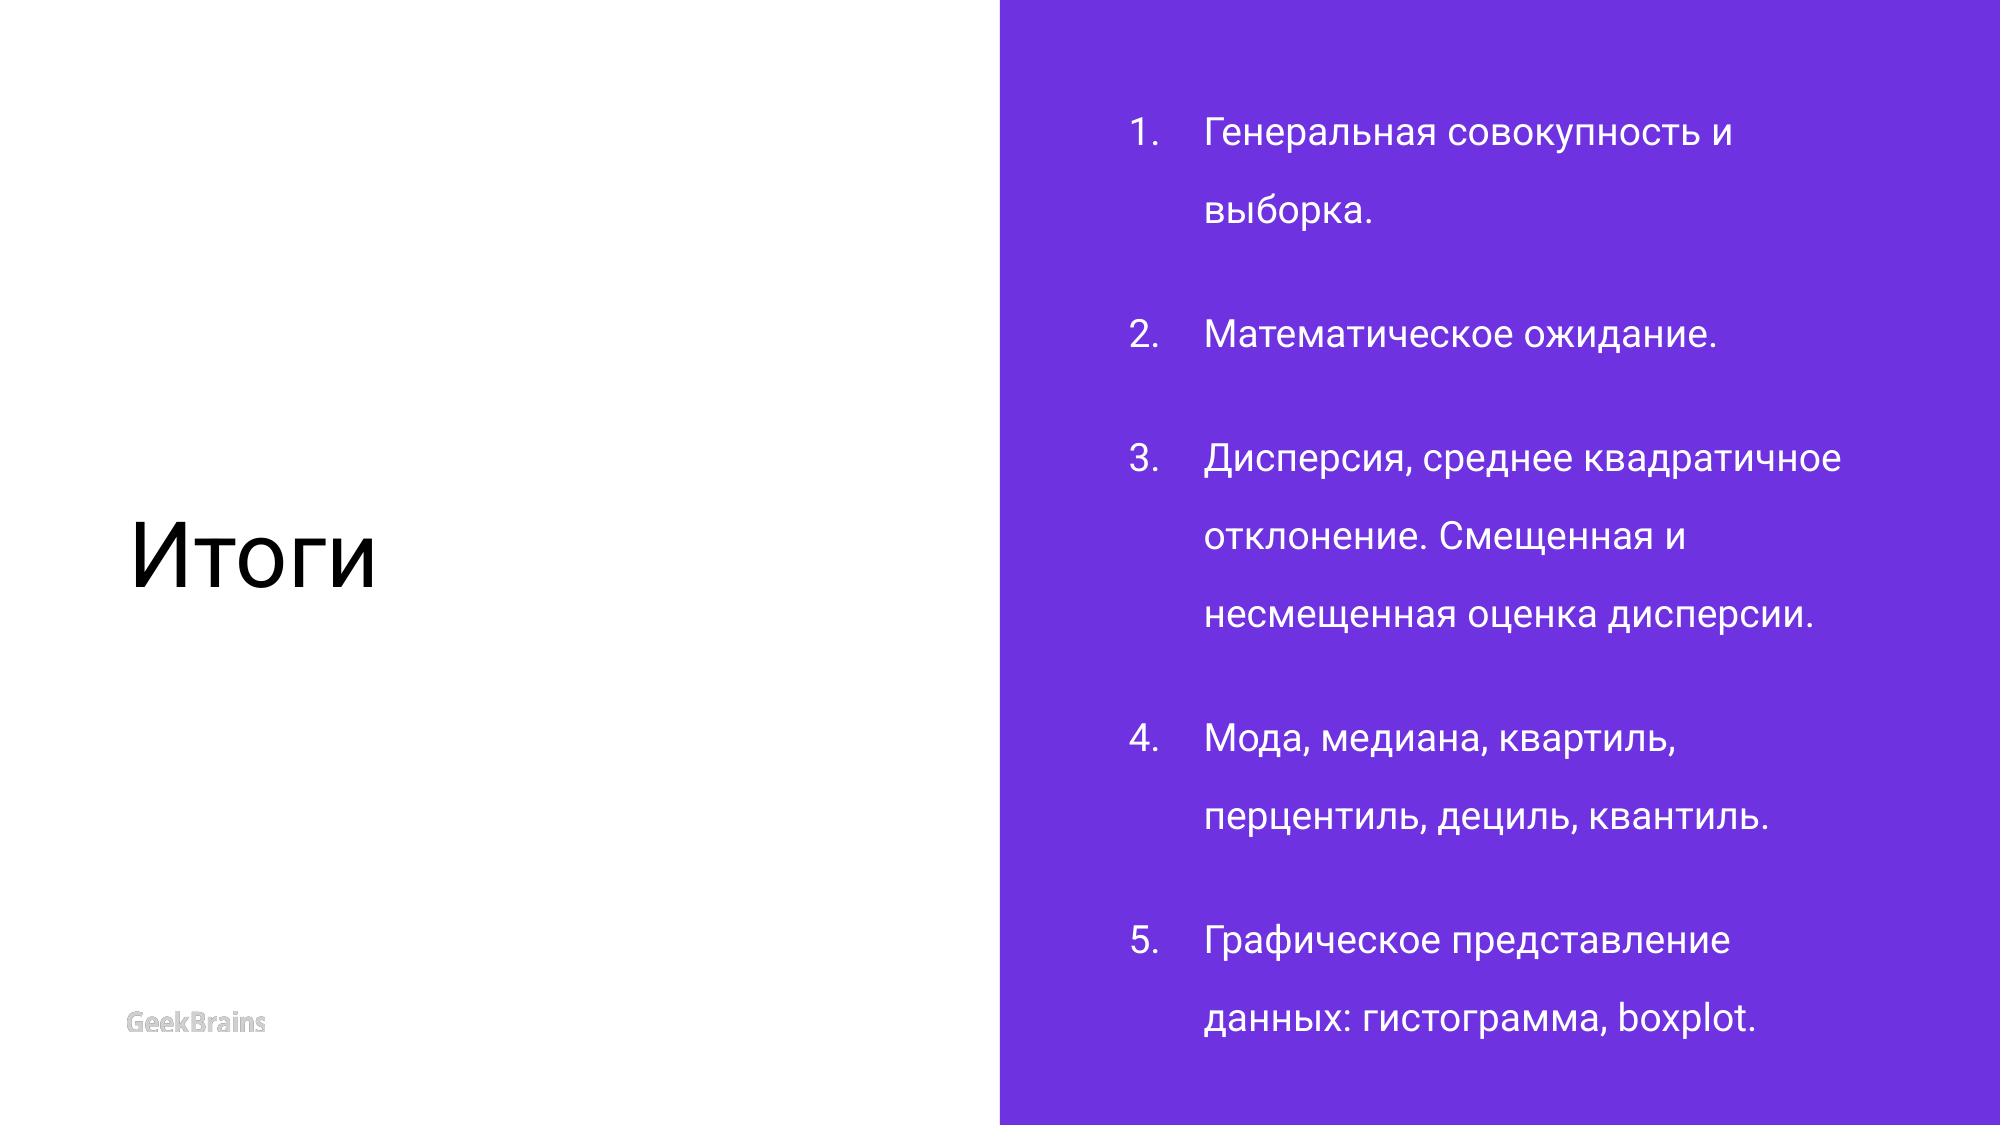

# Итоги
Генеральная совокупность и выборка.
Математическое ожидание.
Дисперсия, среднее квадратичное отклонение. Смещенная и несмещенная оценка дисперсии.
Мода, медиана, квартиль, перцентиль, дециль, квантиль.
Графическое представление данных: гистограмма, boxplot.